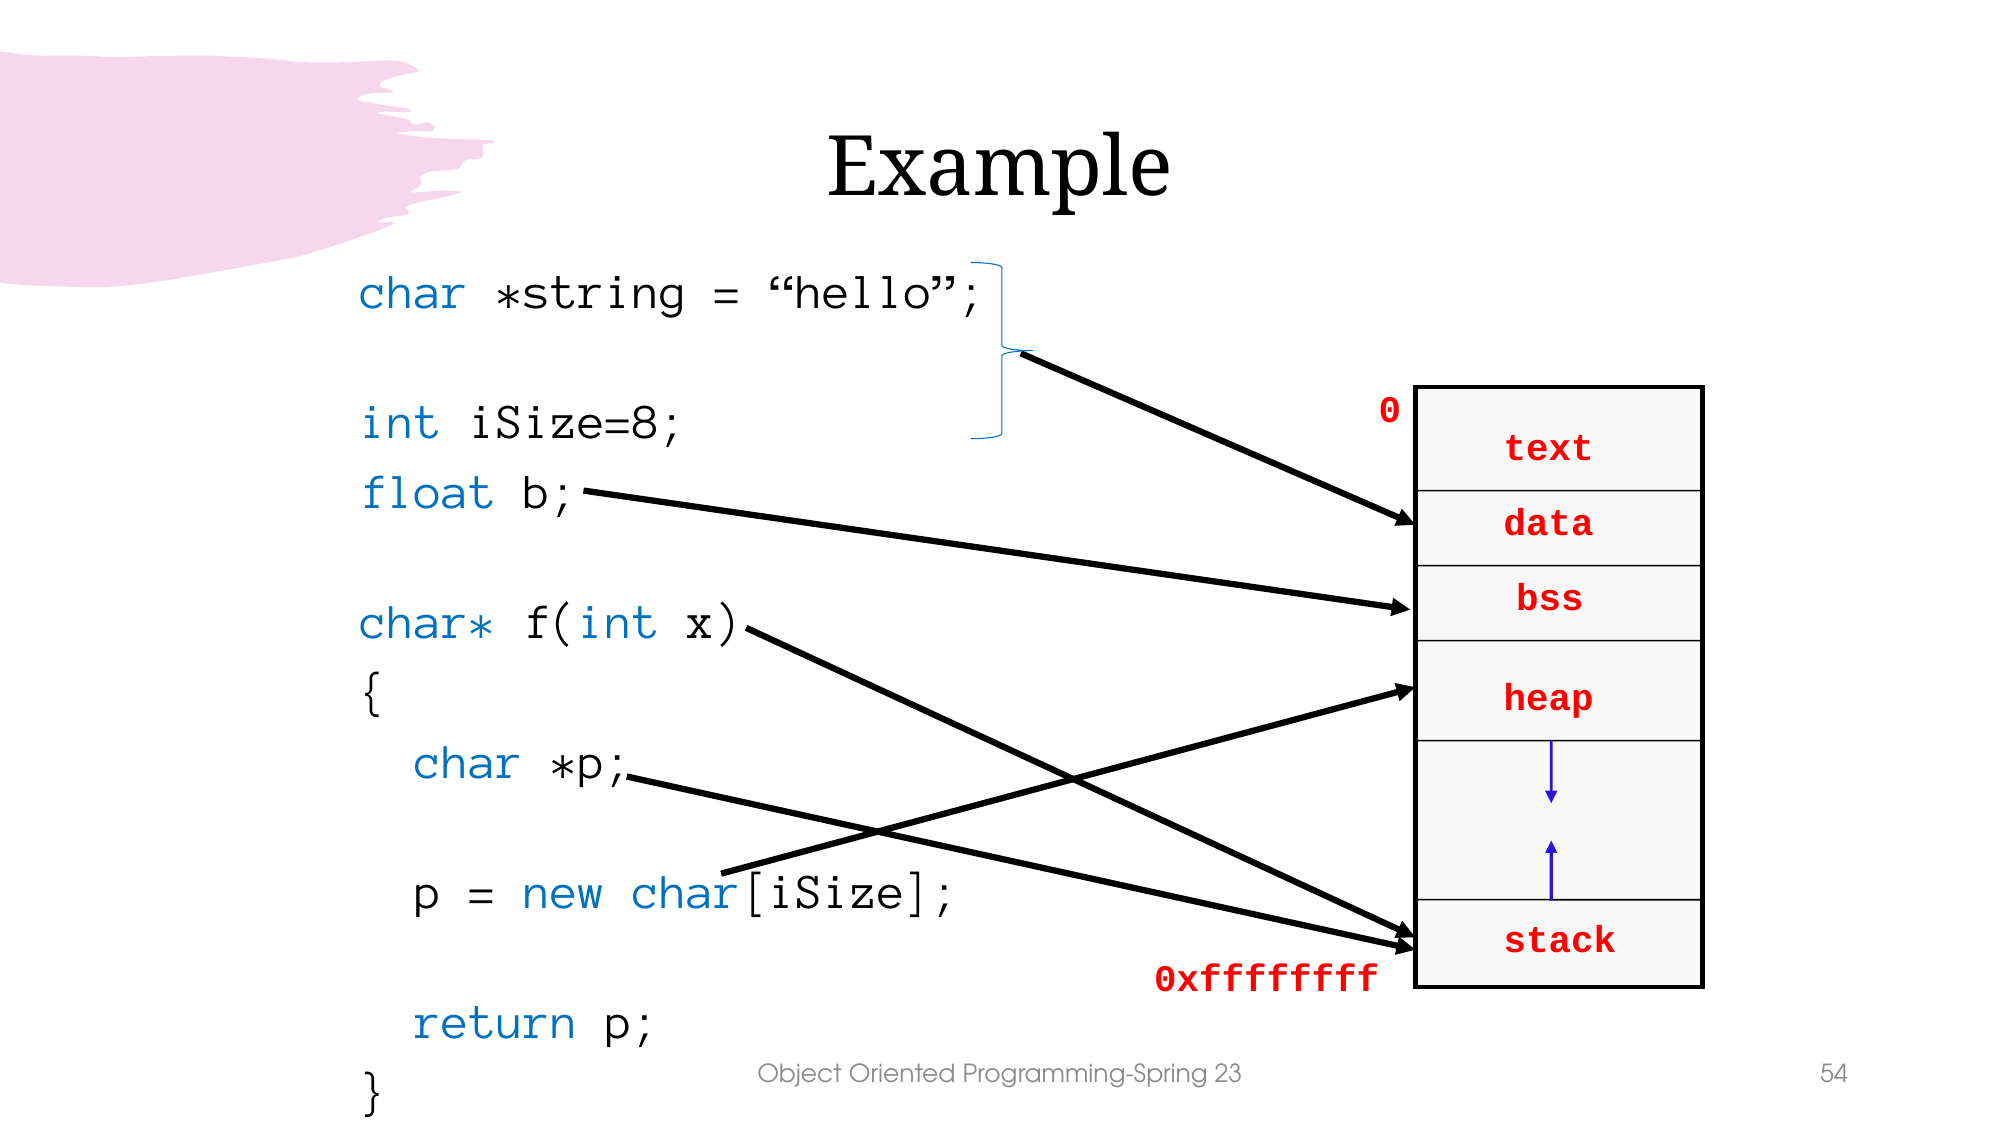

# Example
char *string = “hello”;
int iSize=8;
float b;
char* f(int x)
{
  char *p;
  p = new char[iSize];
  return p;
}

0

text

data

bss

heap

stack
0xffffffff
Object Oriented Programming-Spring 23
54